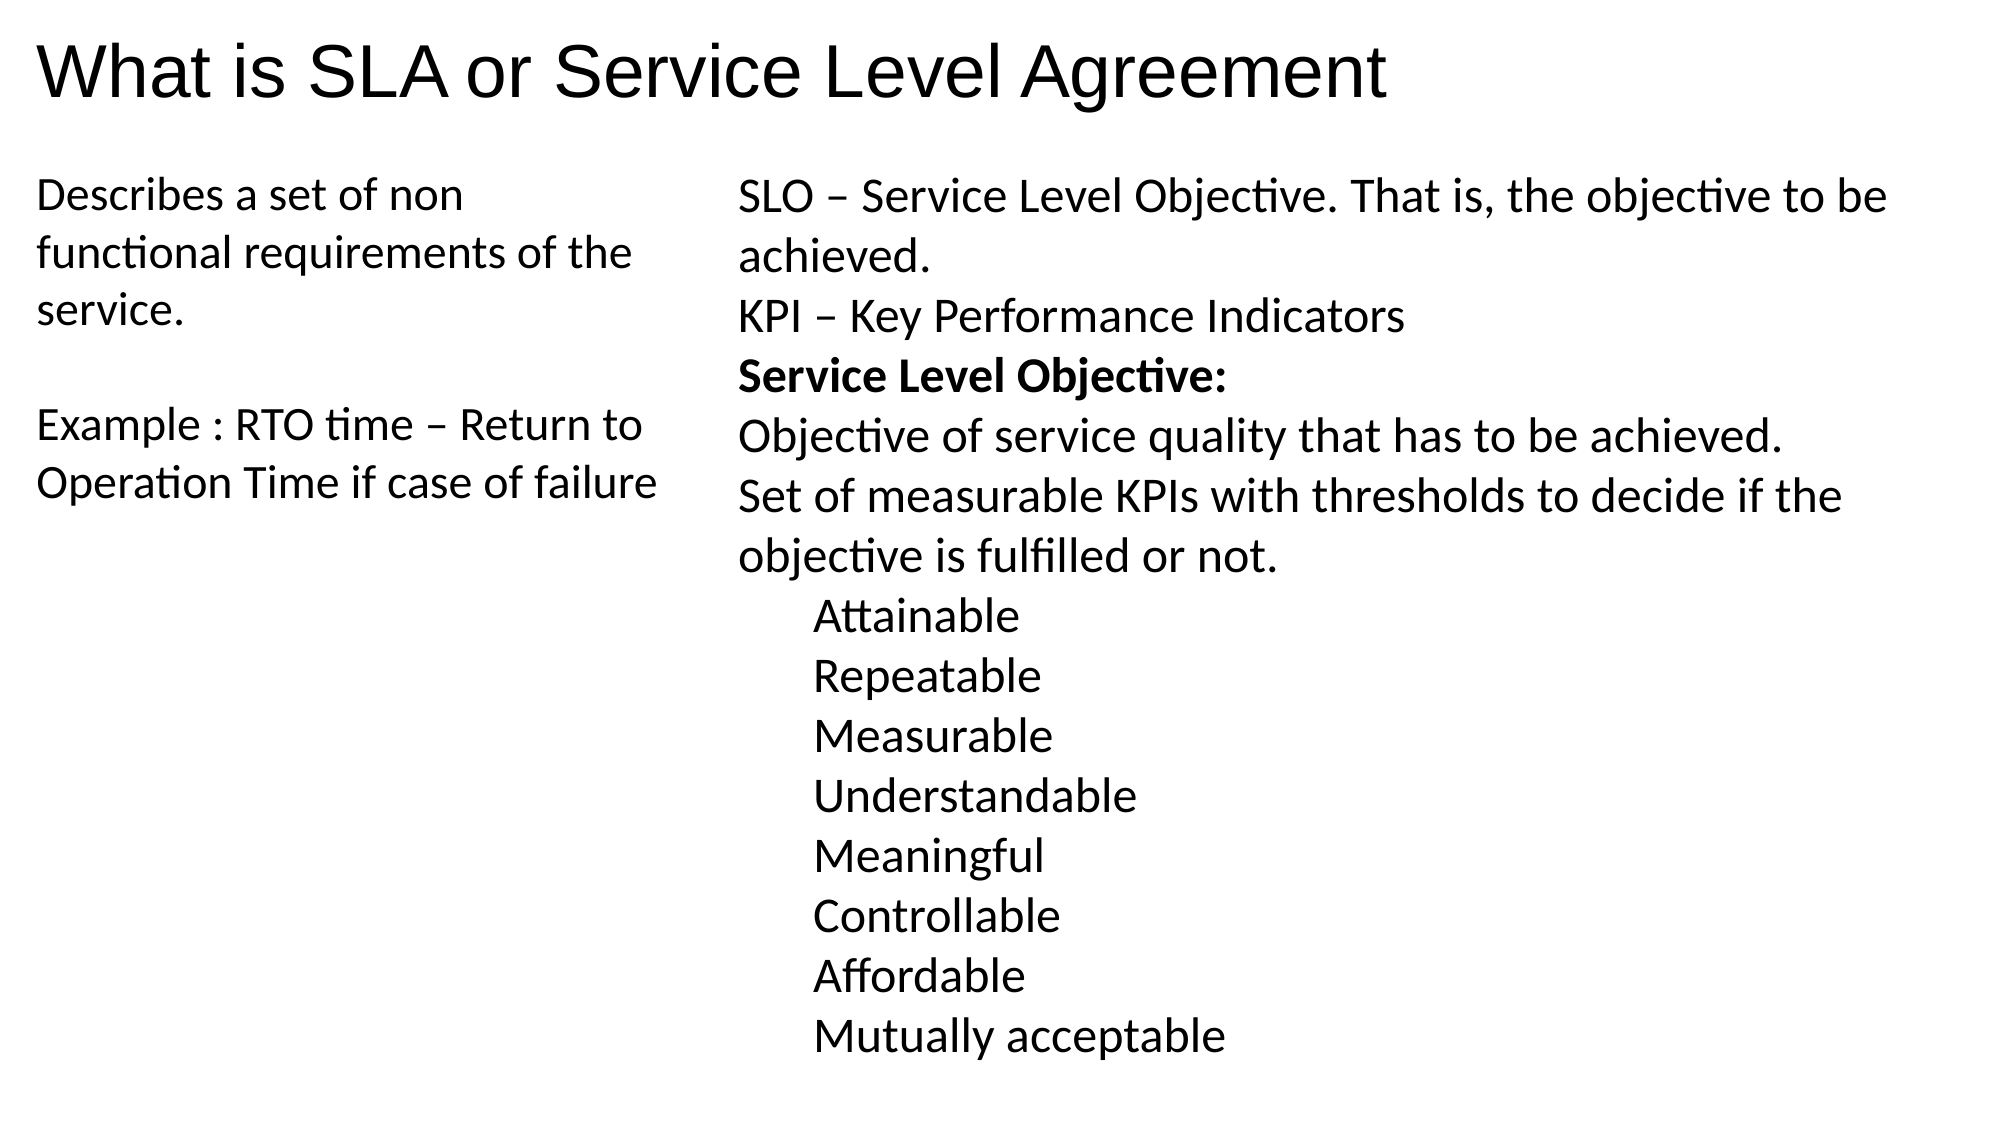

What is SLA or Service Level Agreement
Describes a set of non functional requirements of the service.
Example : RTO time – Return to Operation Time if case of failure

SLO – Service Level Objective. That is, the objective to be achieved.
KPI – Key Performance Indicators
Service Level Objective:
Objective of service quality that has to be achieved.
Set of measurable KPIs with thresholds to decide if the objective is fulfilled or not.
Attainable
Repeatable
Measurable
Understandable
Meaningful
Controllable
Affordable
Mutually acceptable